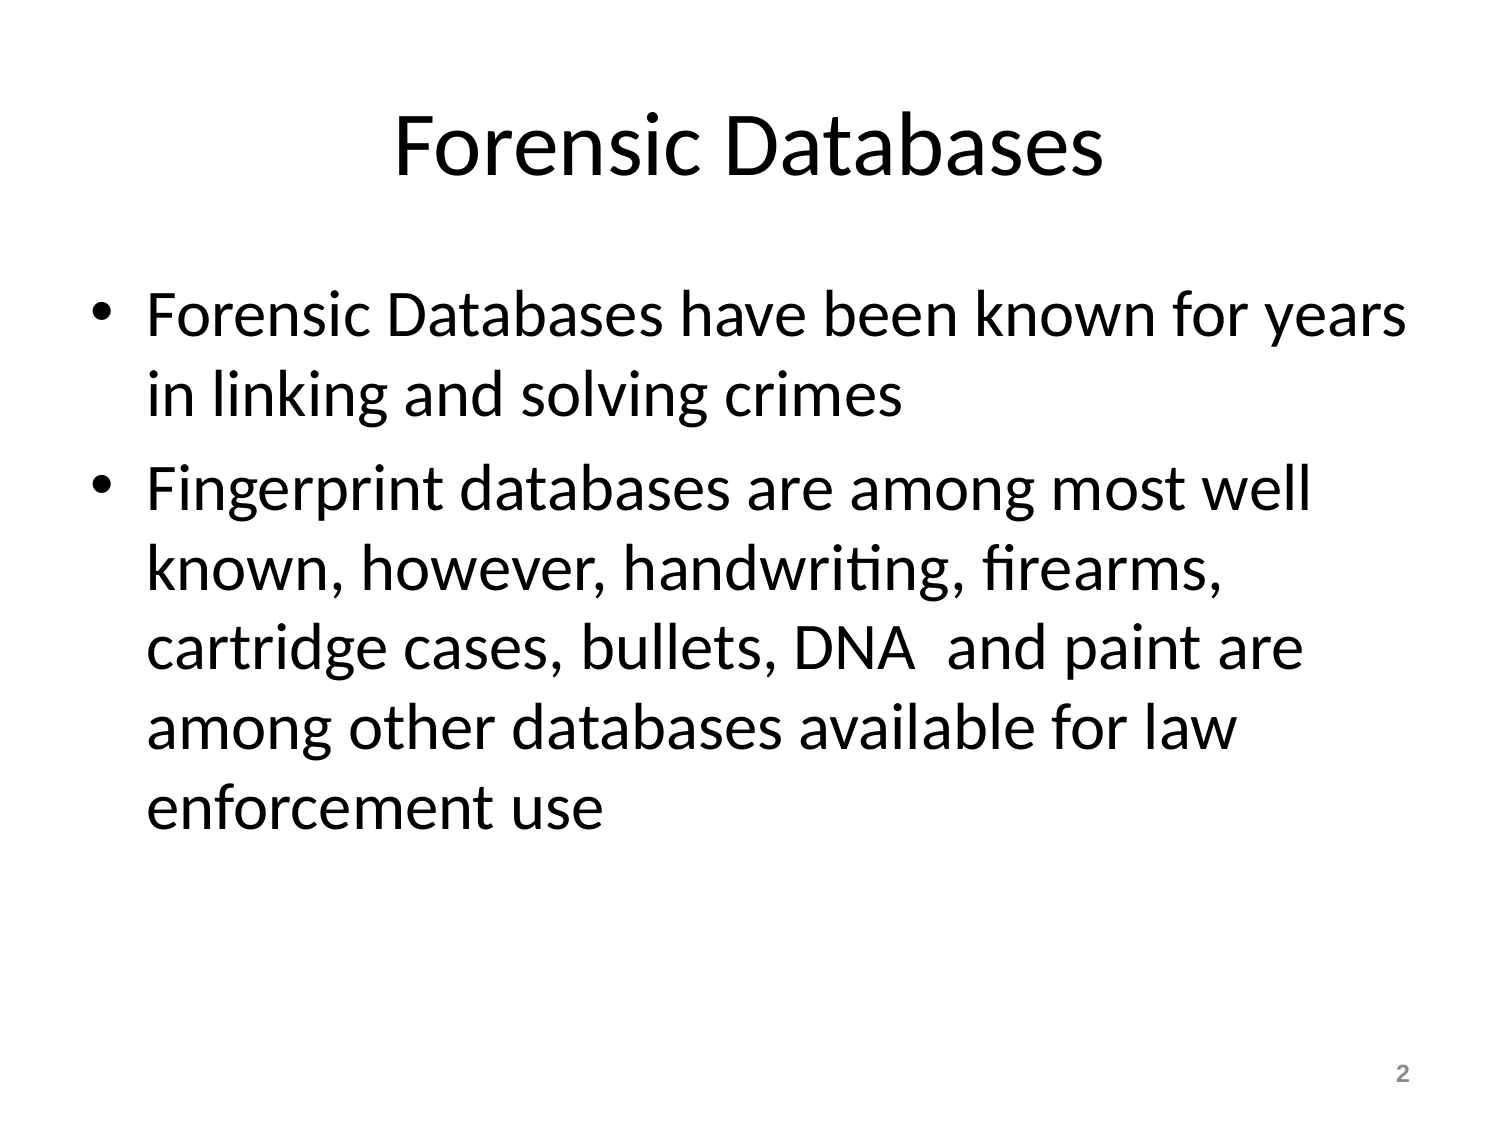

# Forensic Databases
Forensic Databases have been known for years in linking and solving crimes
Fingerprint databases are among most well known, however, handwriting, firearms, cartridge cases, bullets, DNA  and paint are among other databases available for law enforcement use
2